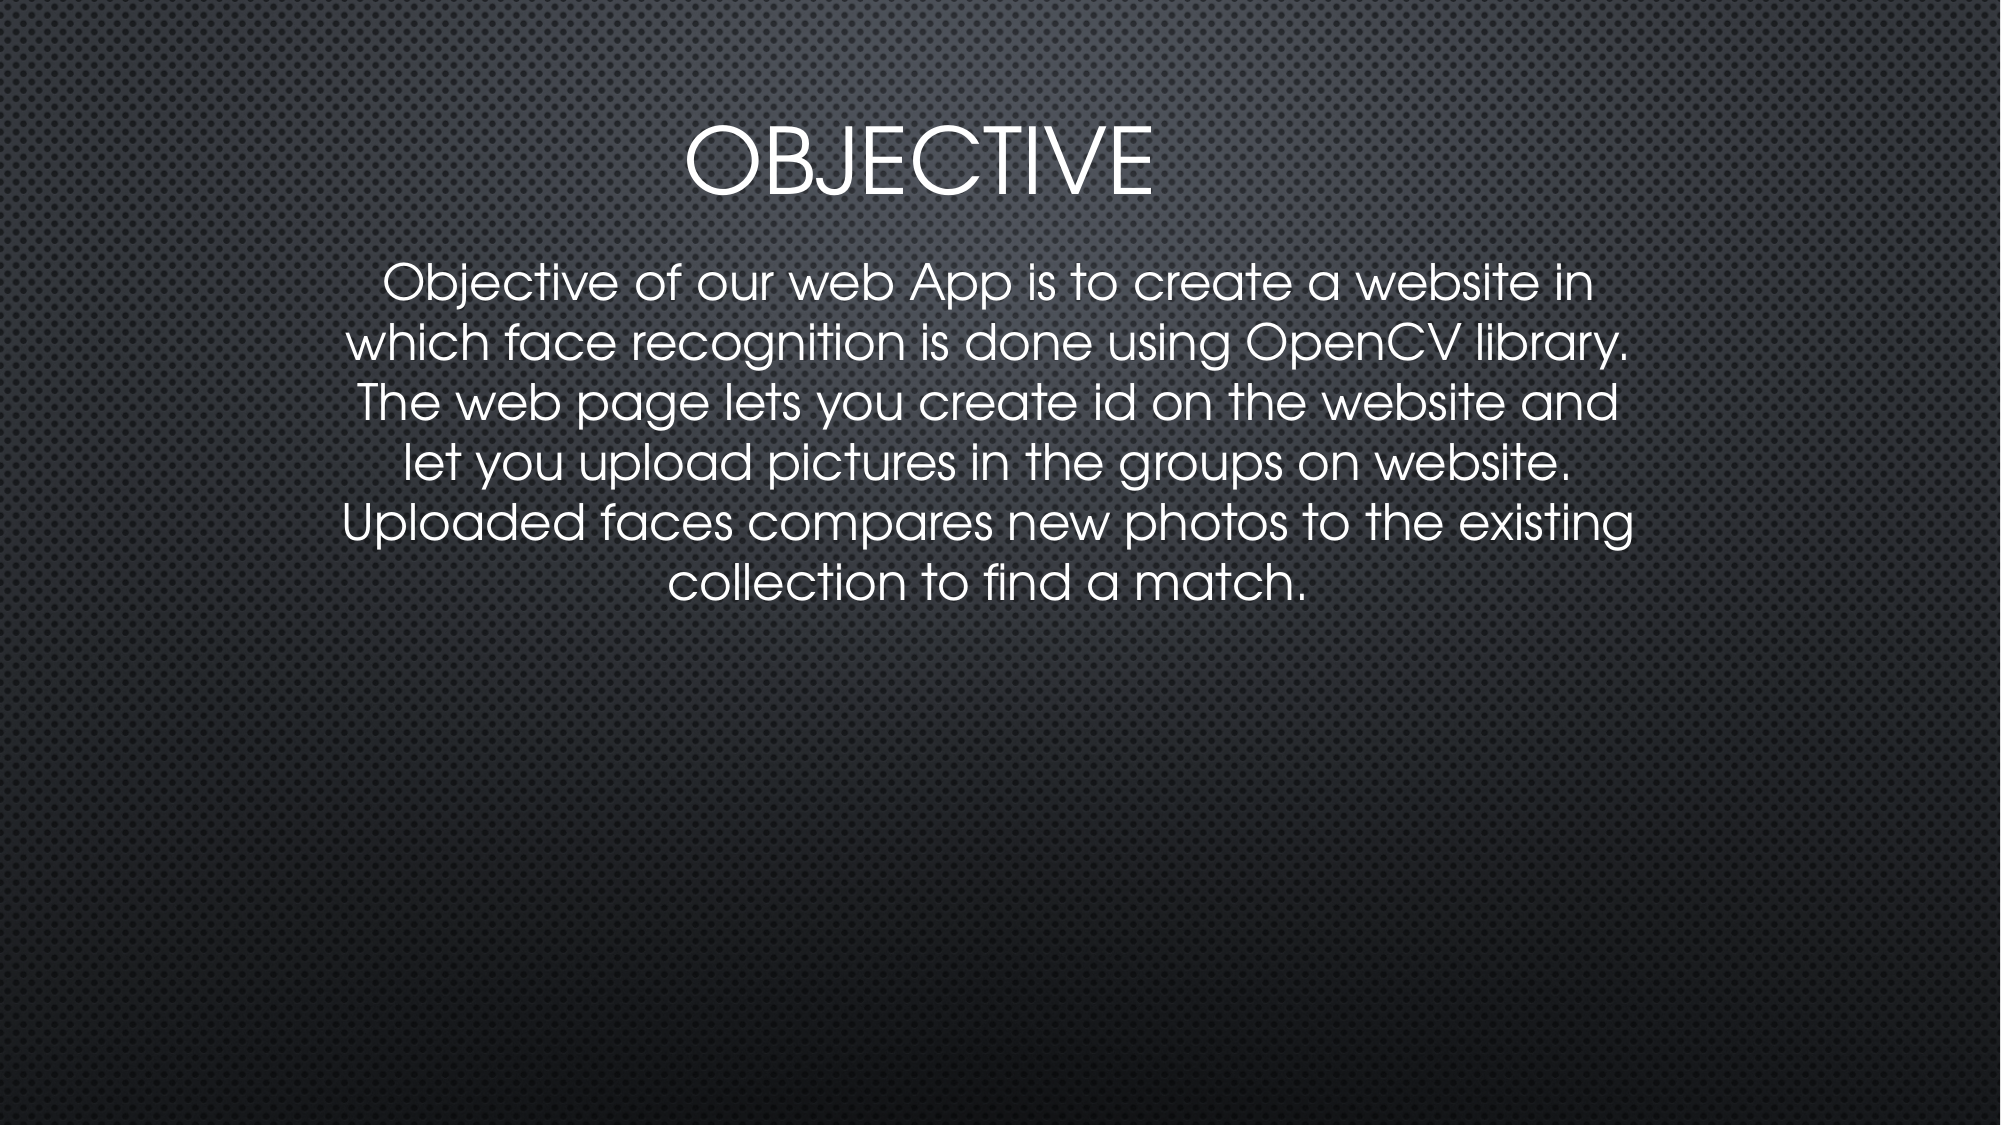

OBJECTIVE

Objective of our web App is to create a website in which face recognition is done using OpenCV library.
The web page lets you create id on the website and let you upload pictures in the groups on website. Uploaded faces compares new photos to the existing collection to find a match.